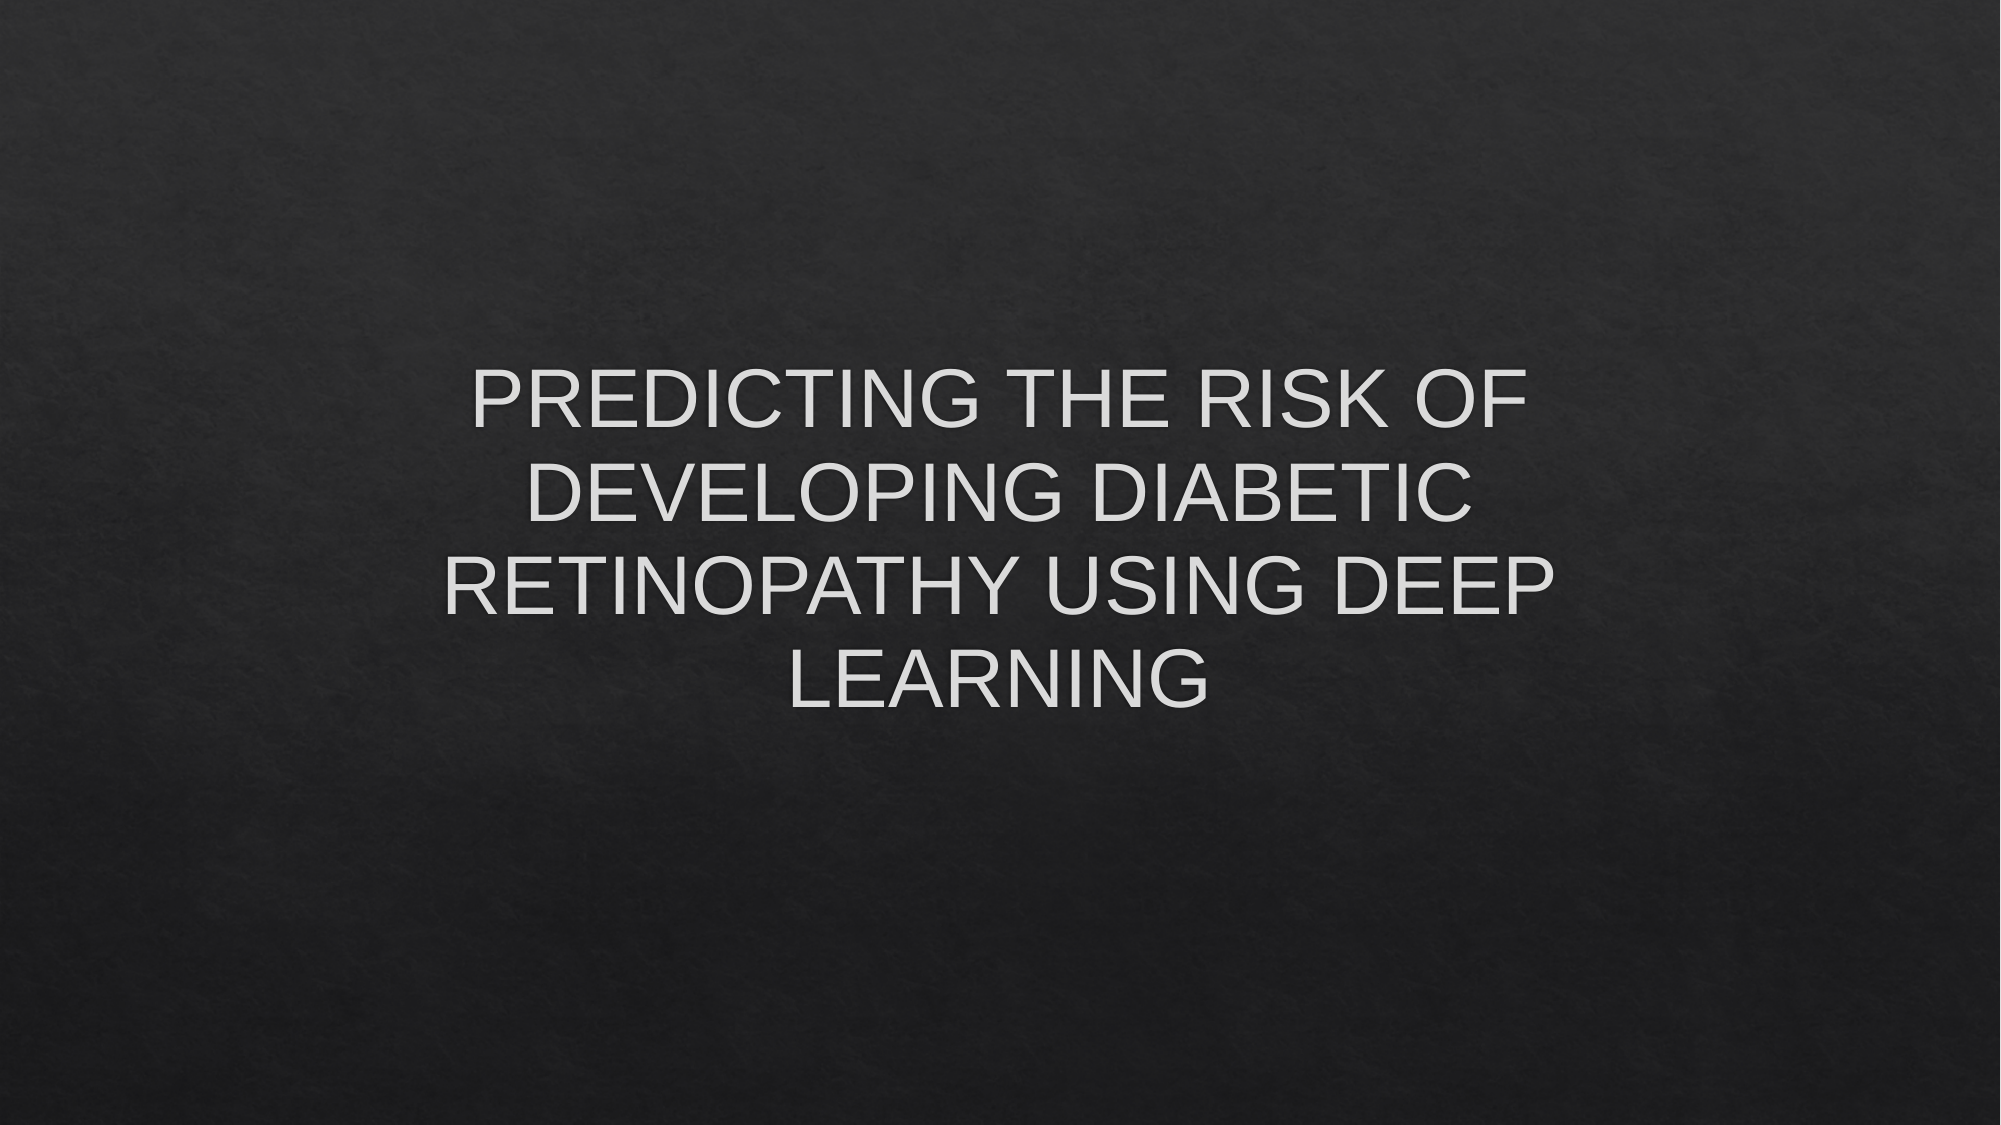

# PREDICTING THE RISK OF DEVELOPING DIABETIC RETINOPATHY USING DEEP LEARNING